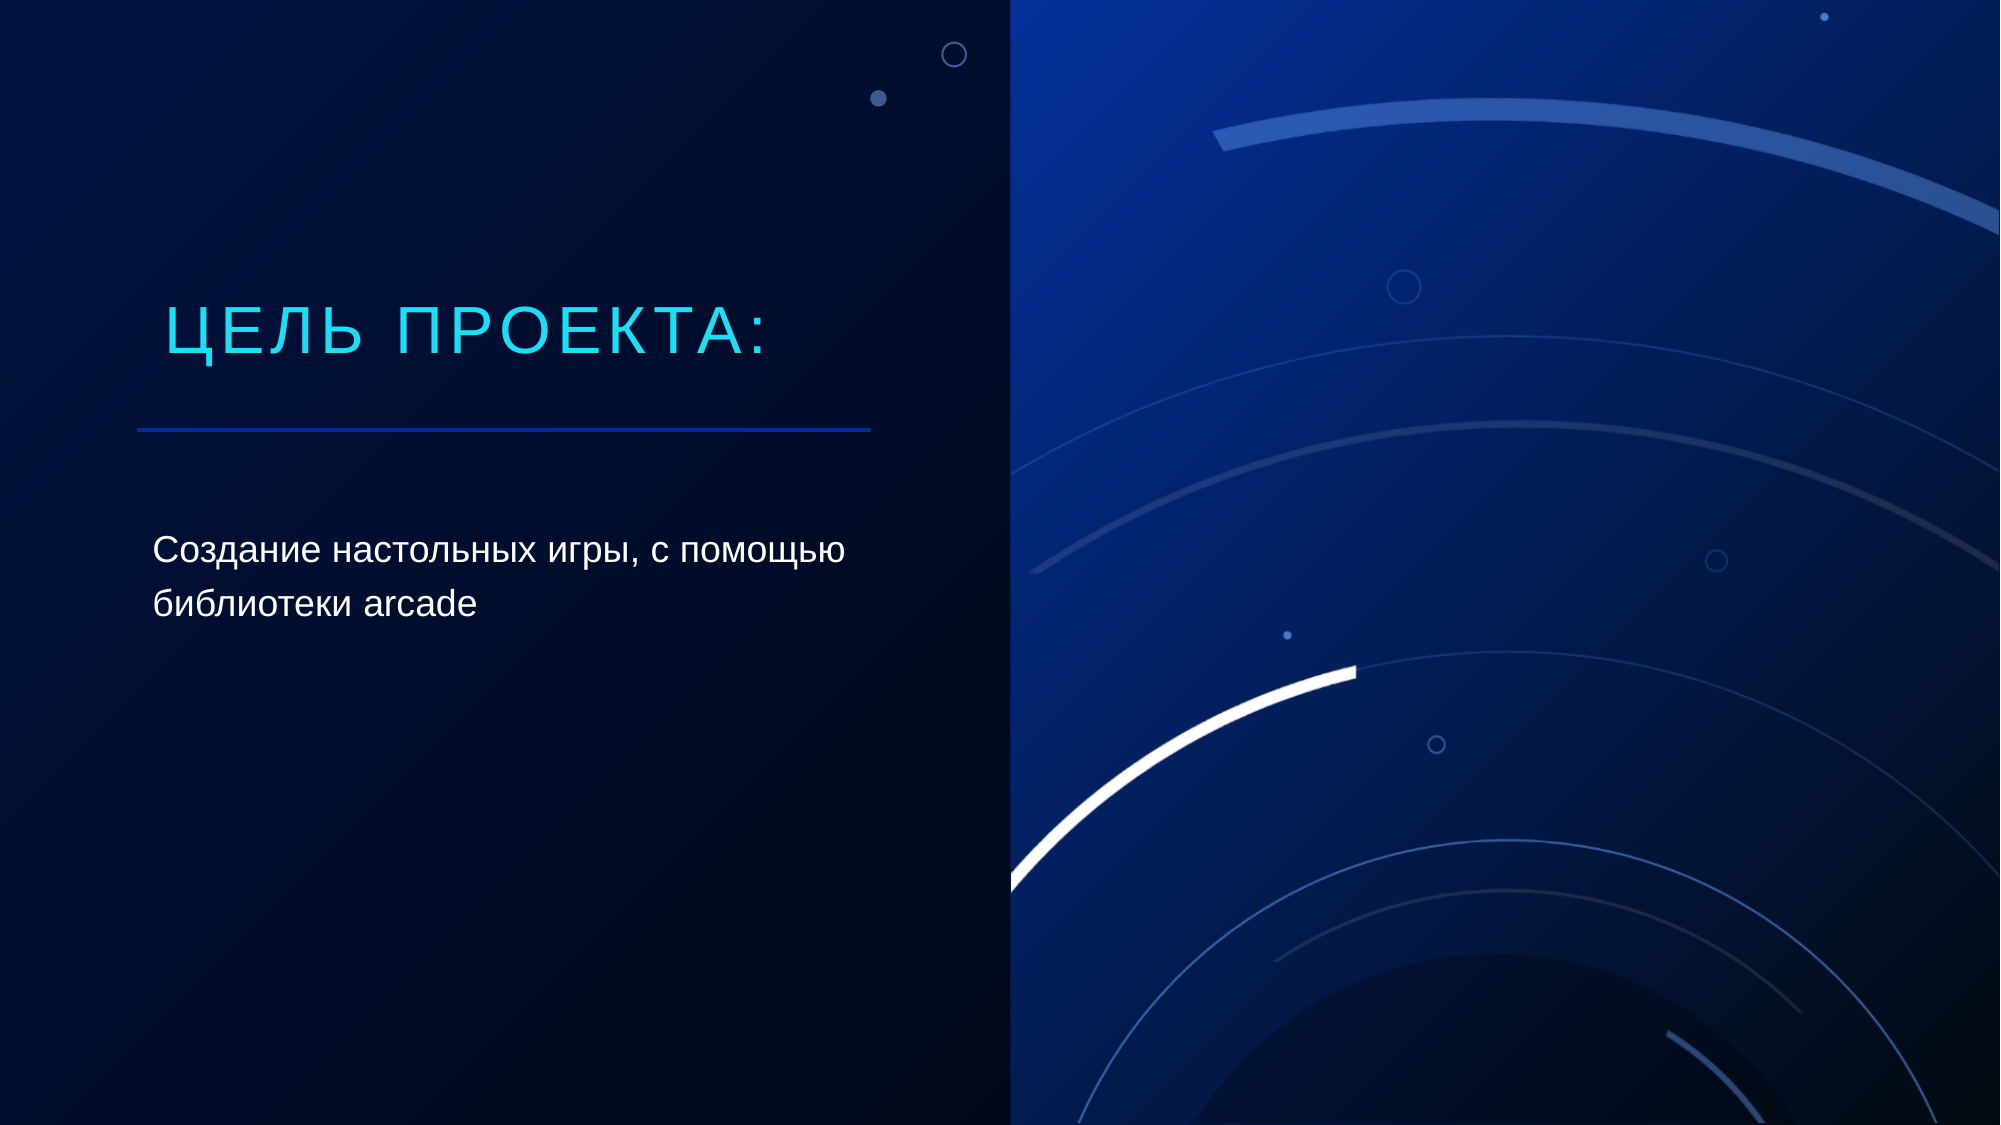

# Цель проекта:
Создание настольных игры, с помощью библиотеки arcade